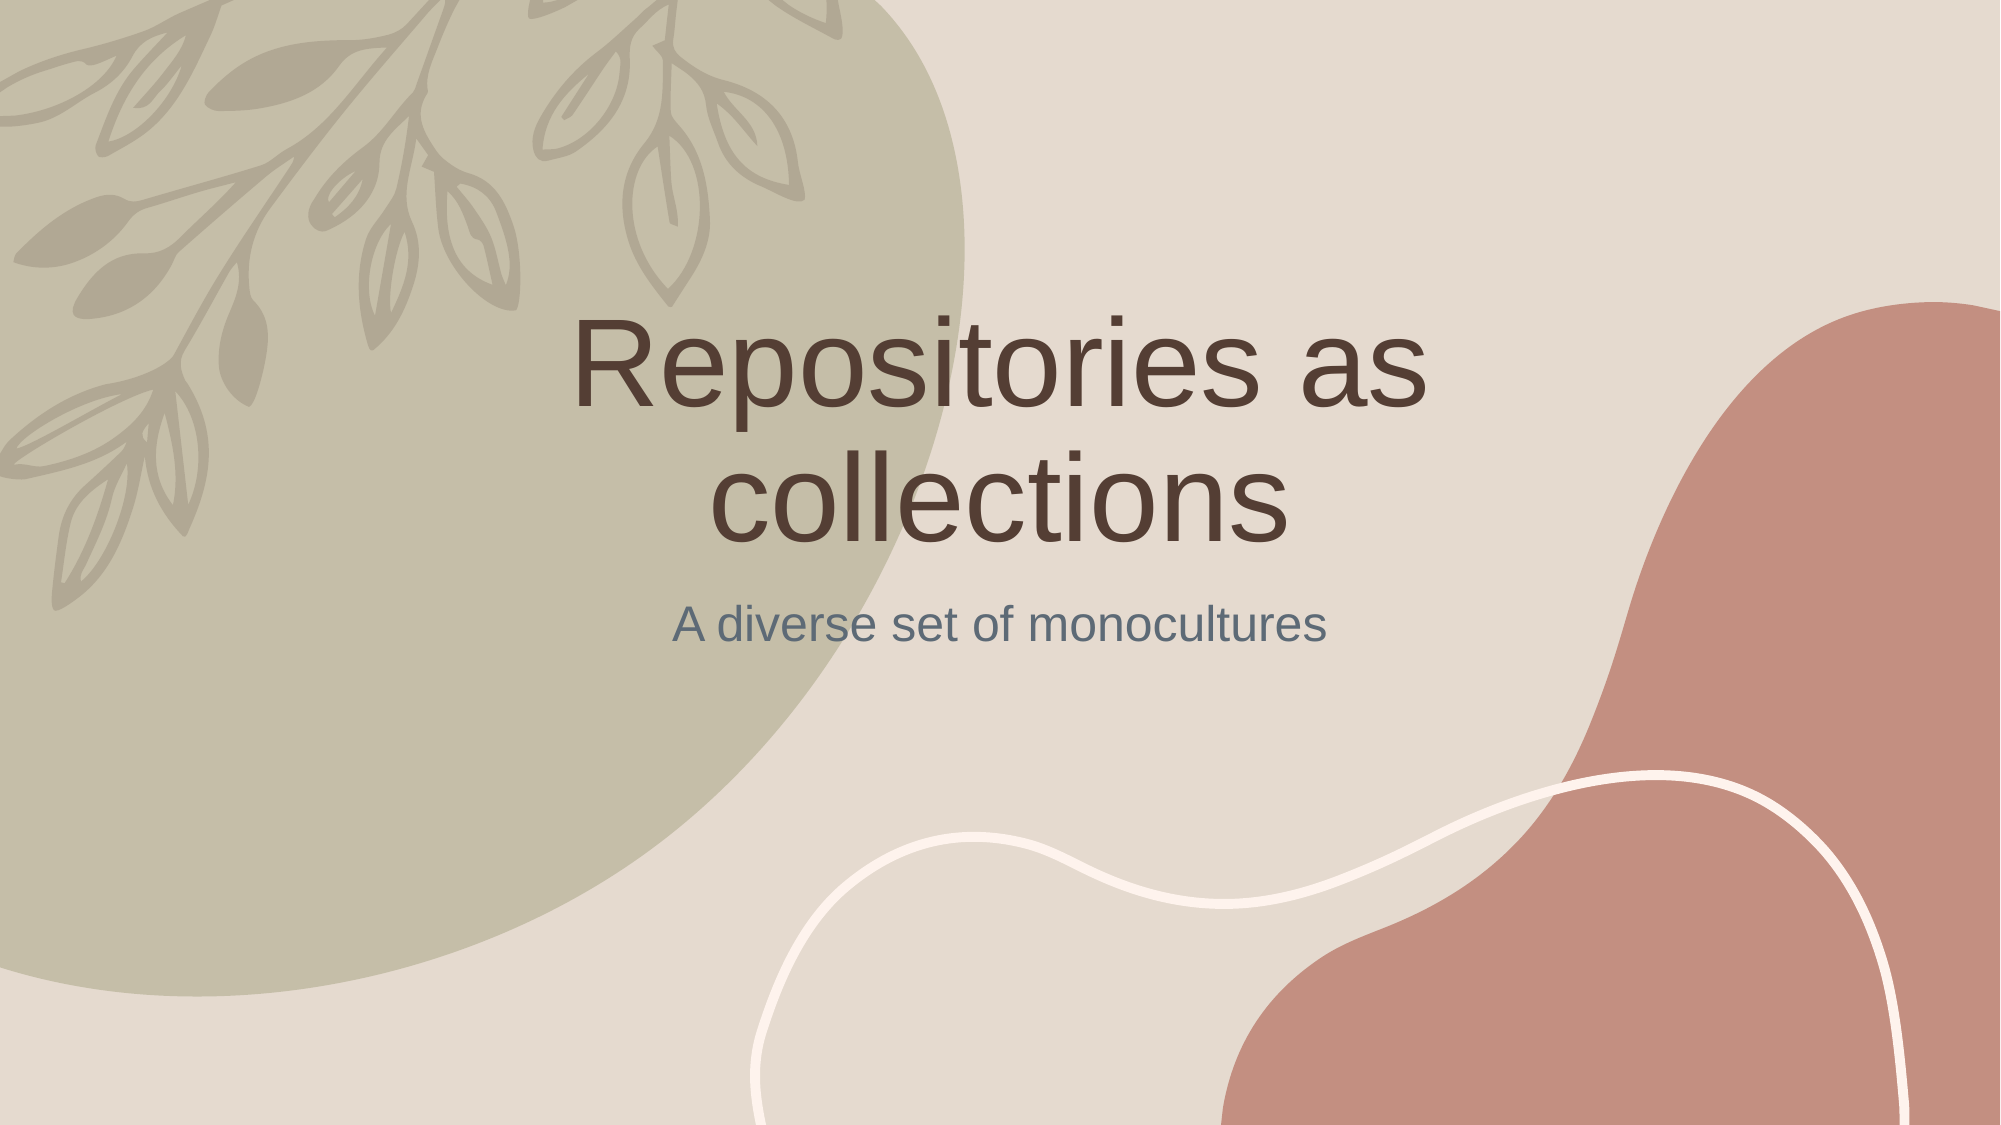

# Repositories as collections
A diverse set of monocultures